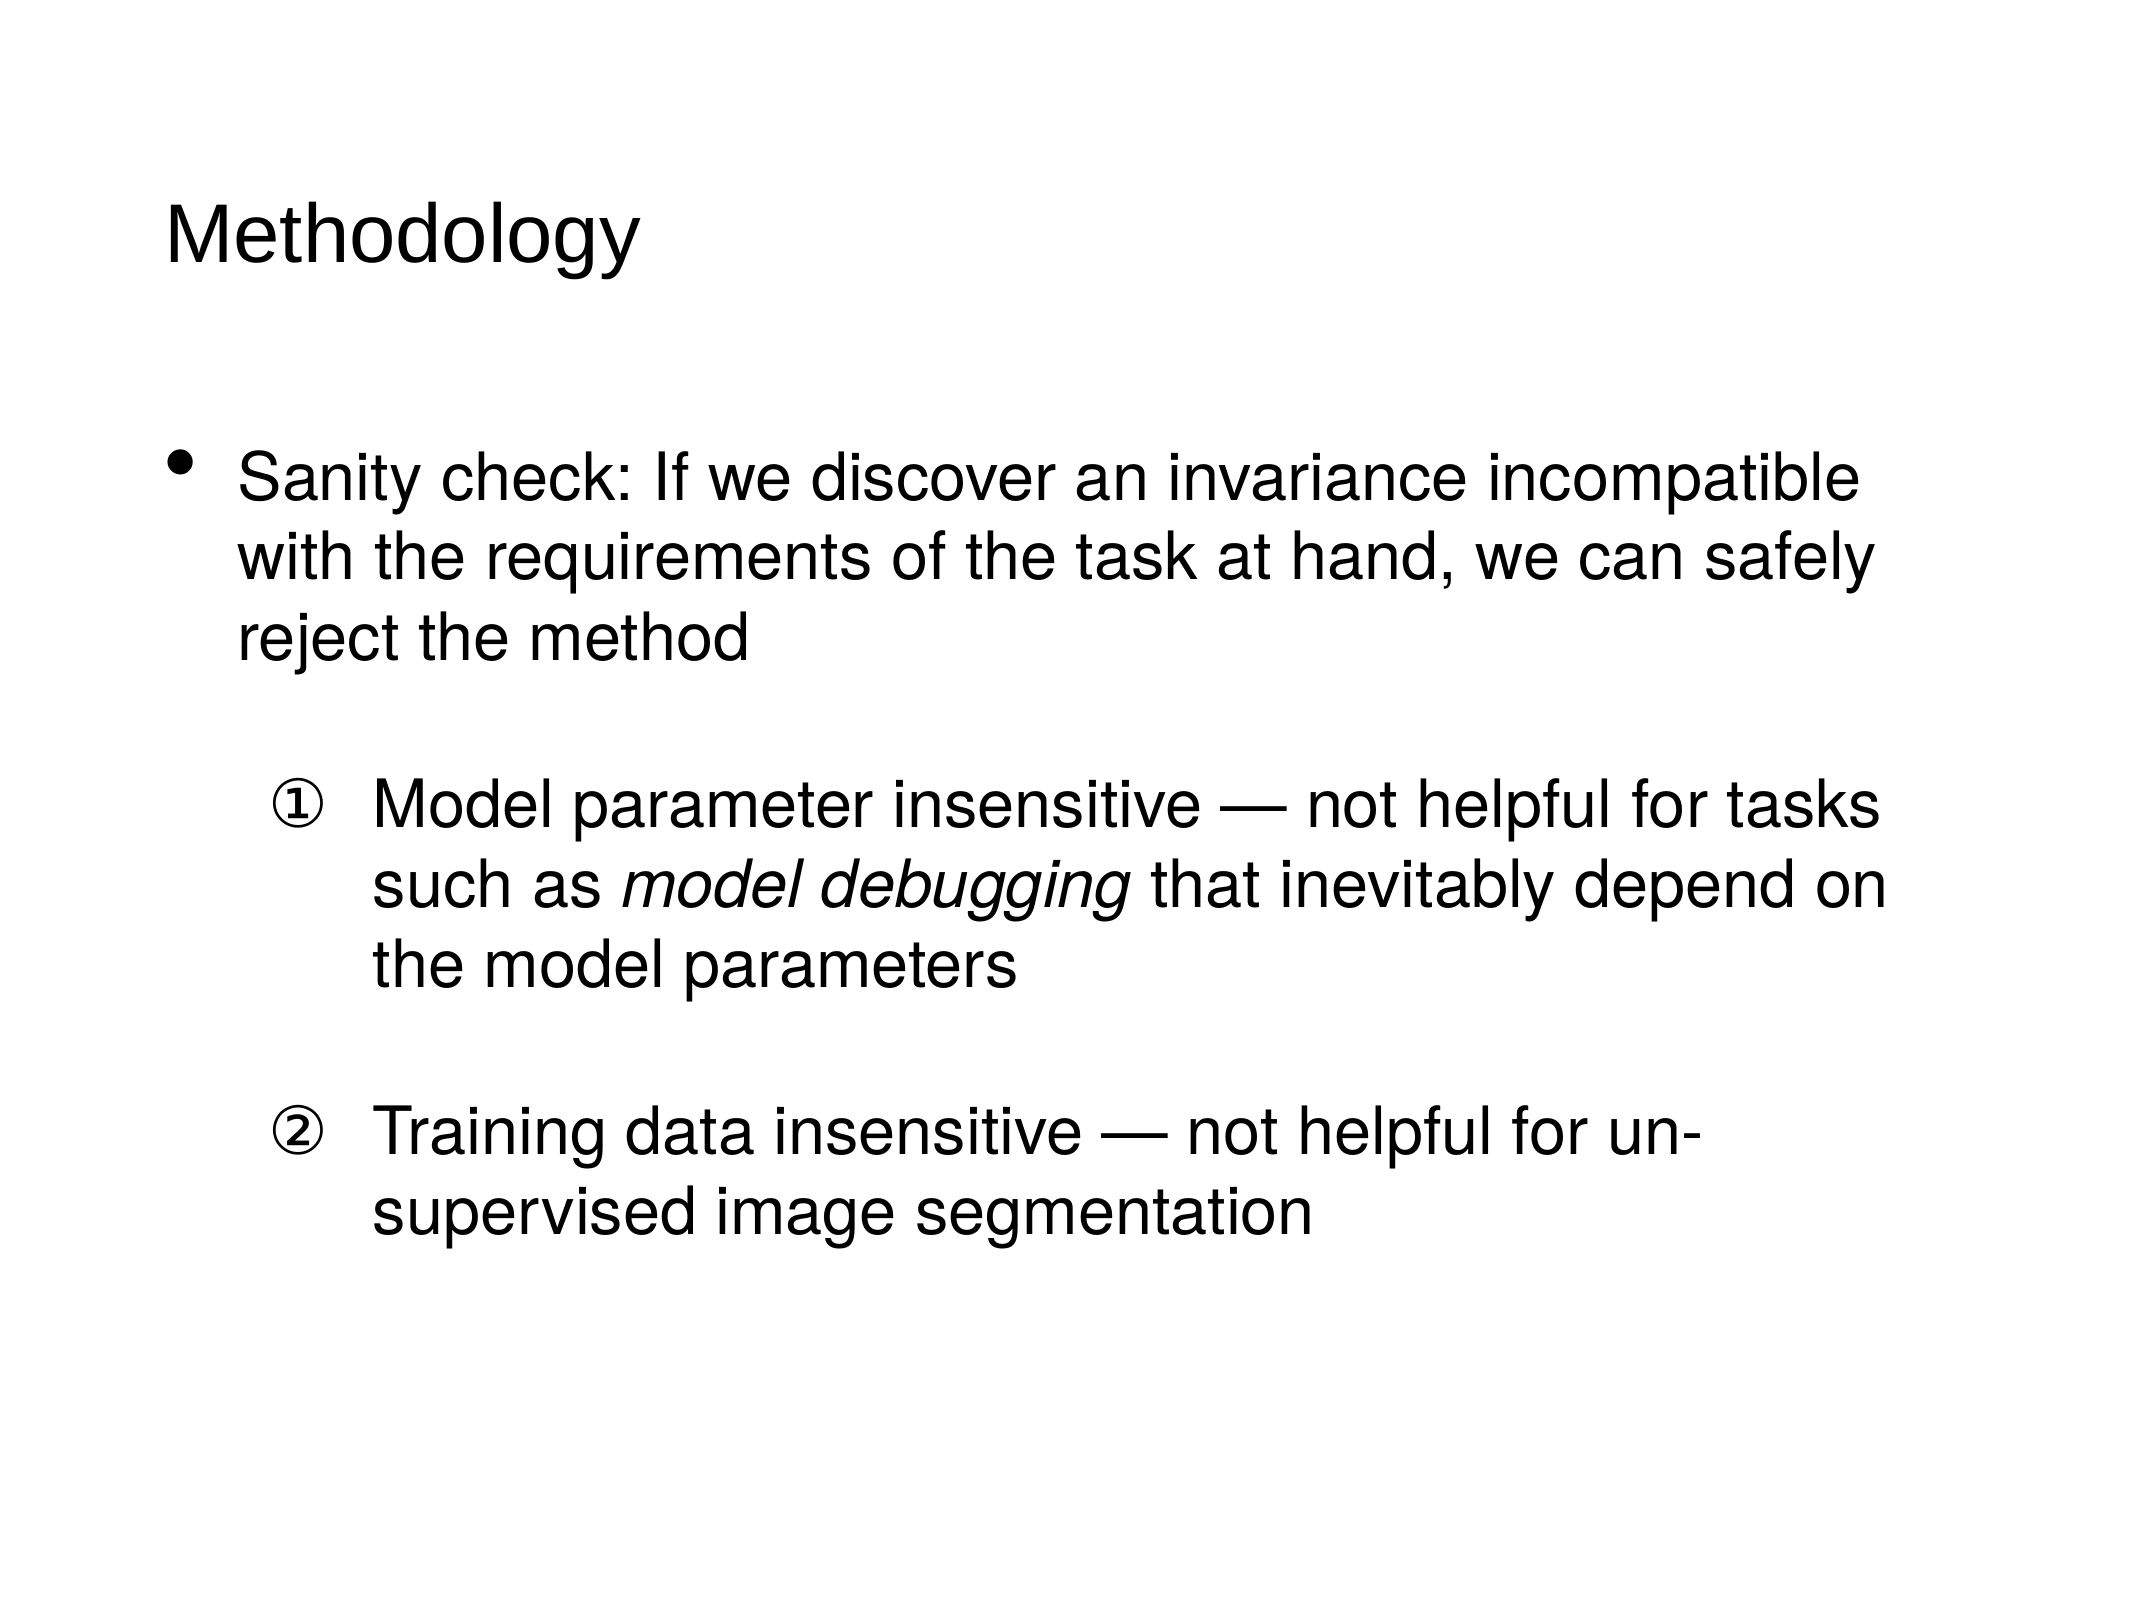

# Methodology
Sanity check: If we discover an invariance incompatible with the requirements of the task at hand, we can safely reject the method
Model parameter insensitive — not helpful for tasks such as model debugging that inevitably depend on the model parameters
Training data insensitive — not helpful for un-supervised image segmentation